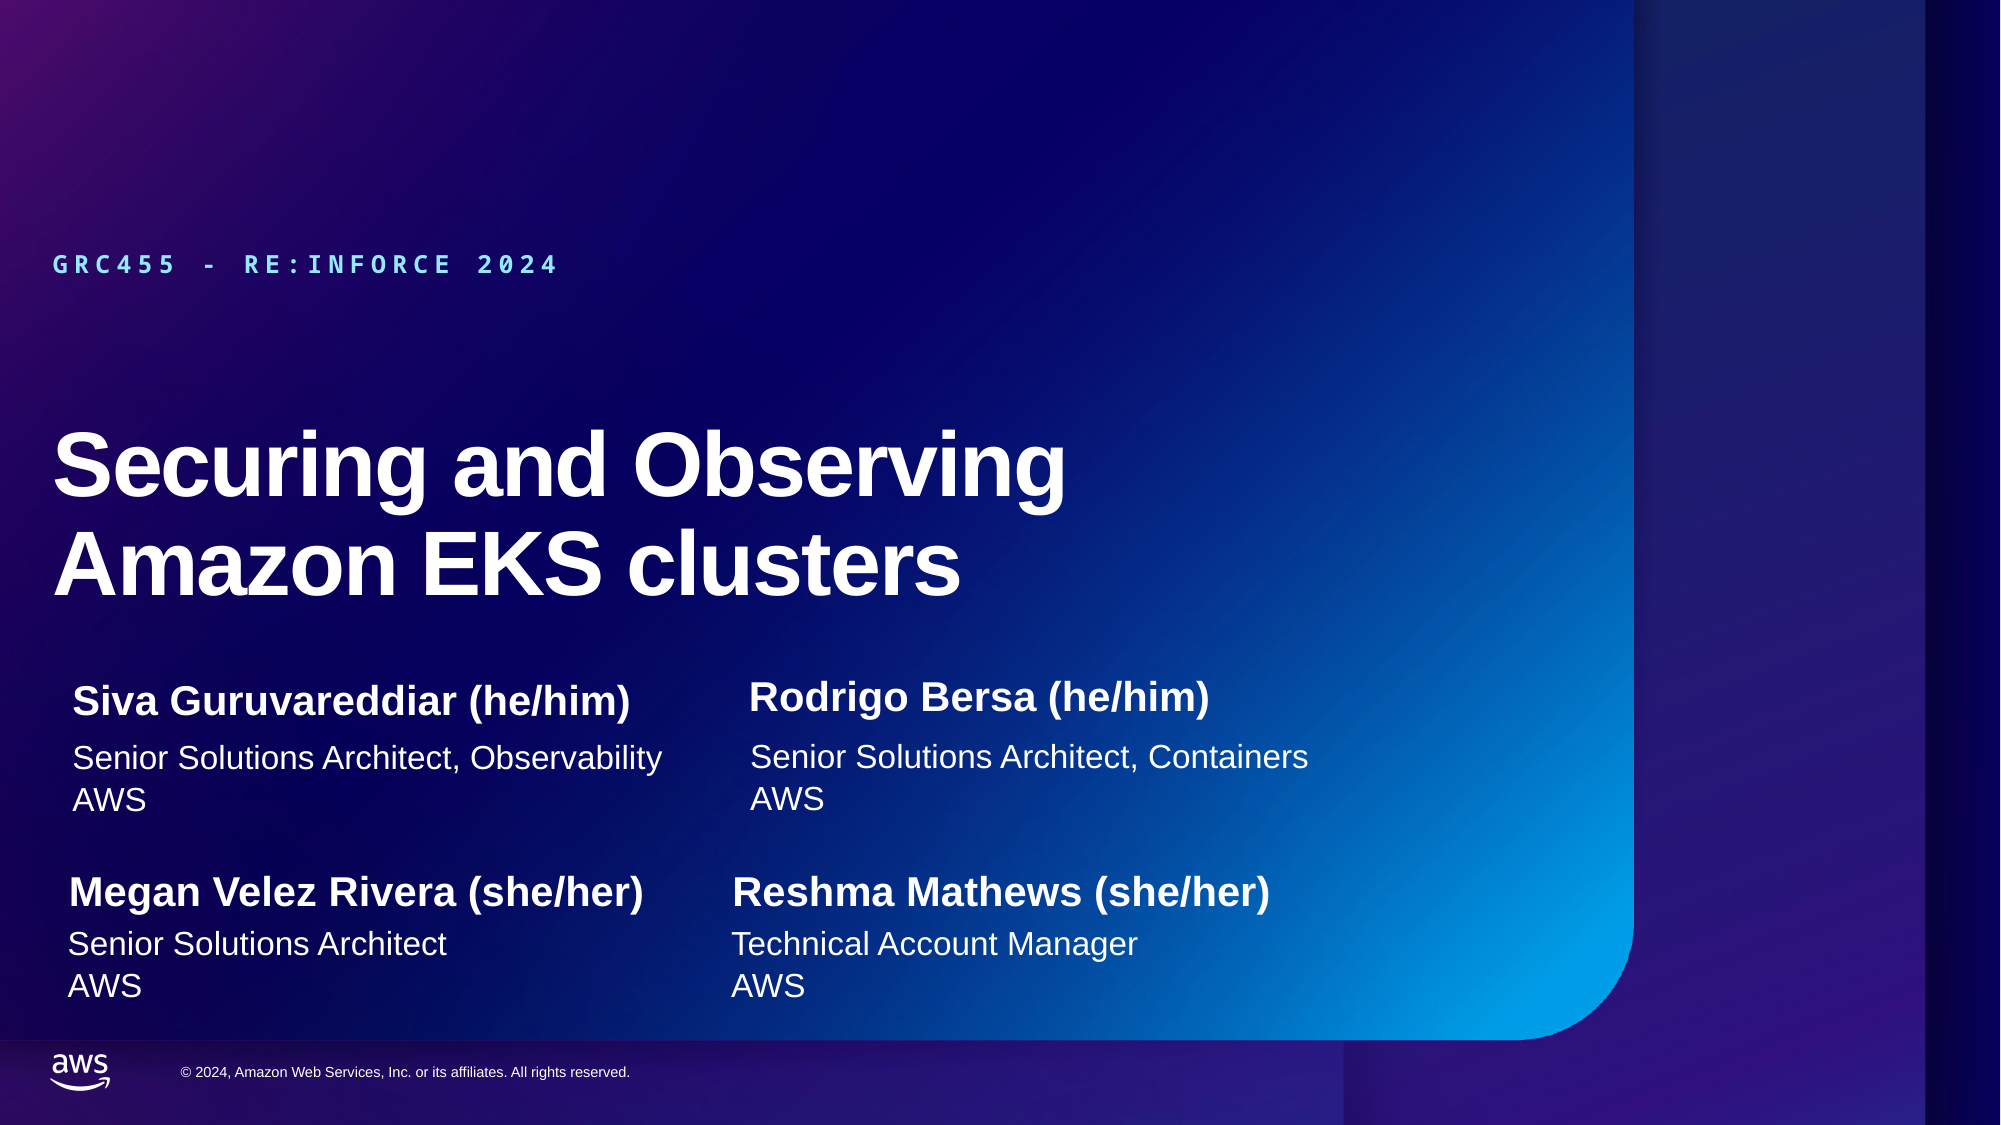

GRC455 - RE:INFORCE 2024

# Securing and Observing Amazon EKS clusters
Rodrigo Bersa (he/him)
Siva Guruvareddiar (he/him)
Senior Solutions Architect, Containers
AWS
Senior Solutions Architect, Observability
AWS
Megan Velez Rivera (she/her)
Reshma Mathews (she/her)
Senior Solutions Architect
AWS
Technical Account Manager
AWS